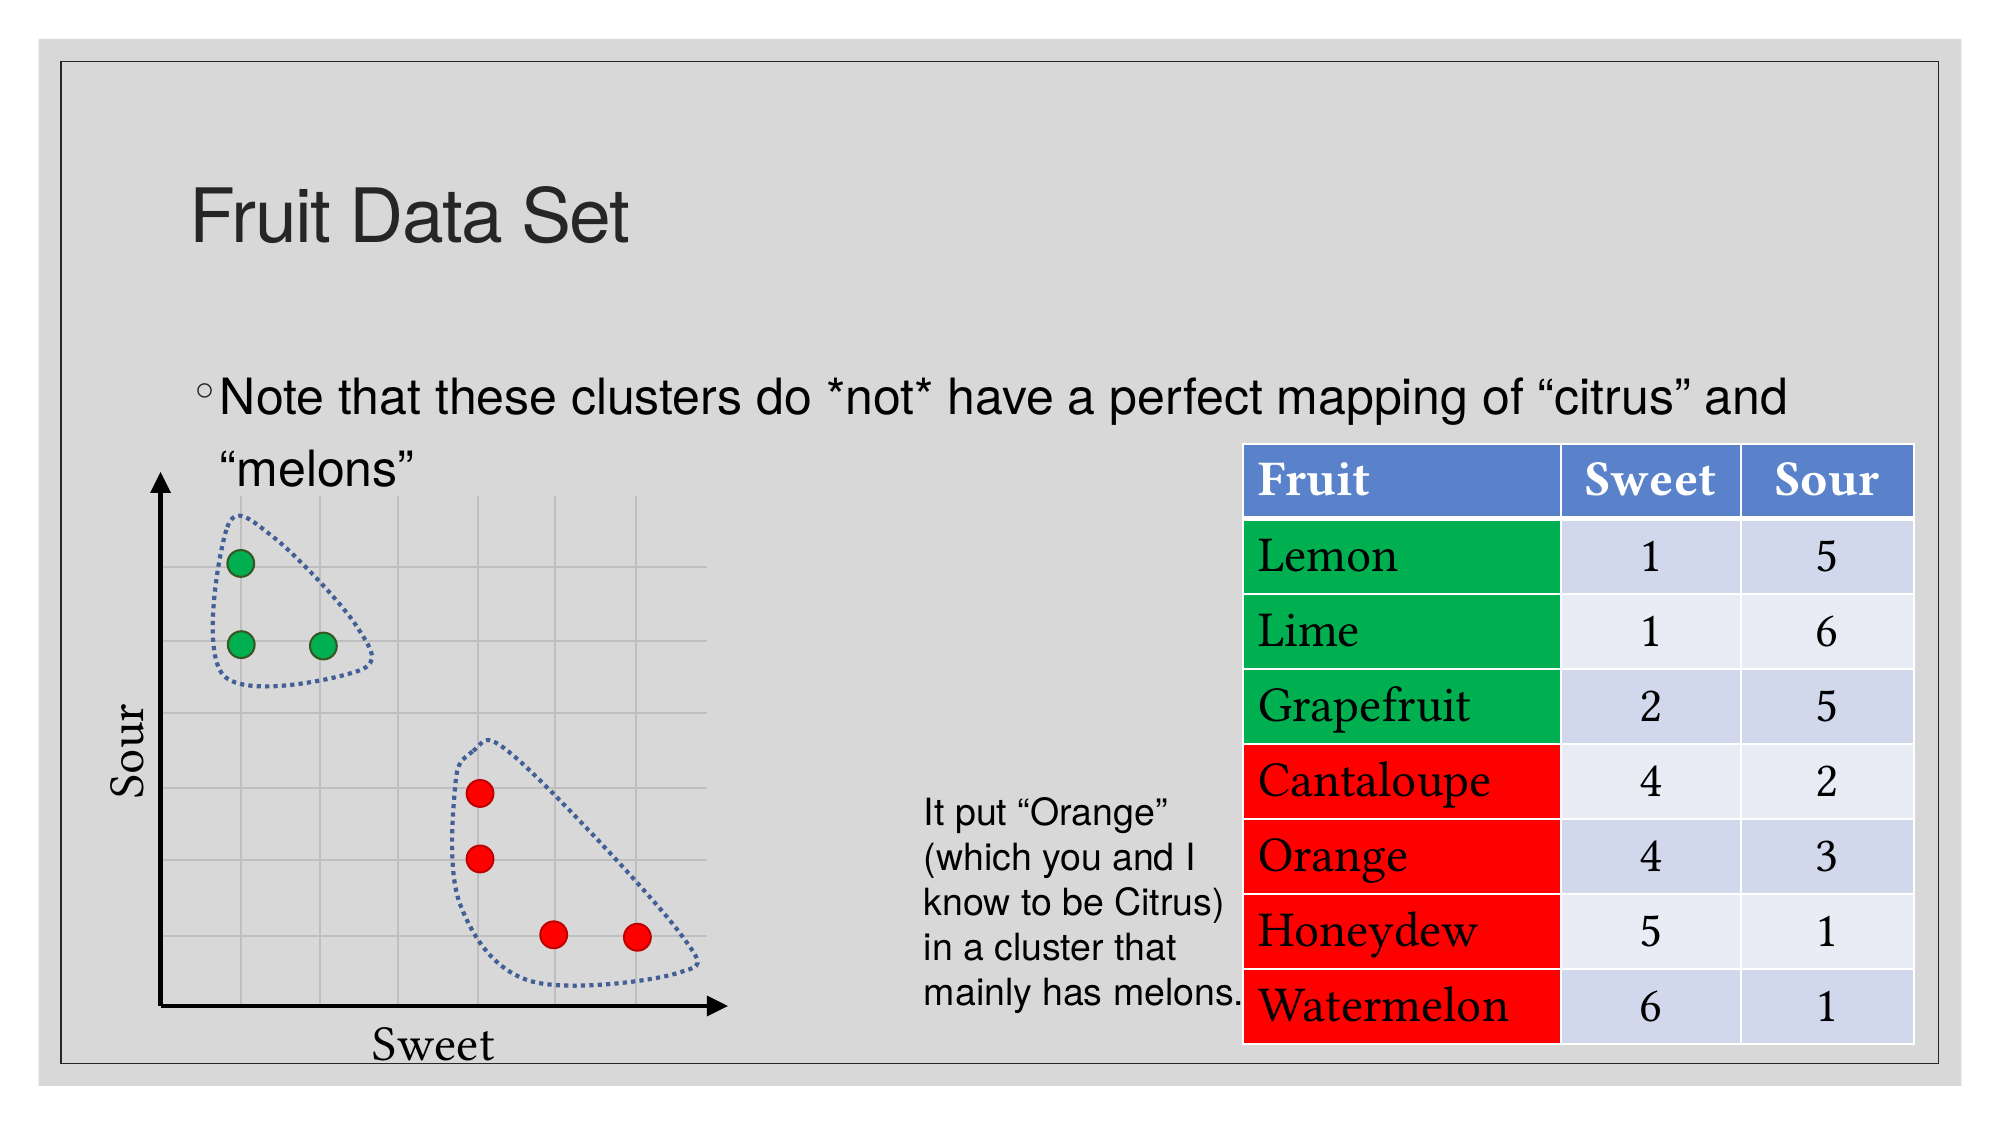

# Fruit Data Set
Note that these clusters do *not* have a perfect mapping of “citrus” and “melons”
| Fruit | Sweet | Sour |
| --- | --- | --- |
| Lemon | 1 | 5 |
| Lime | 1 | 6 |
| Grapefruit | 2 | 5 |
| Cantaloupe | 4 | 2 |
| Orange | 4 | 3 |
| Honeydew | 5 | 1 |
| Watermelon | 6 | 1 |
Sour
Sweet

It put “Orange” (which you and I know to be Citrus) in a cluster that mainly has melons.